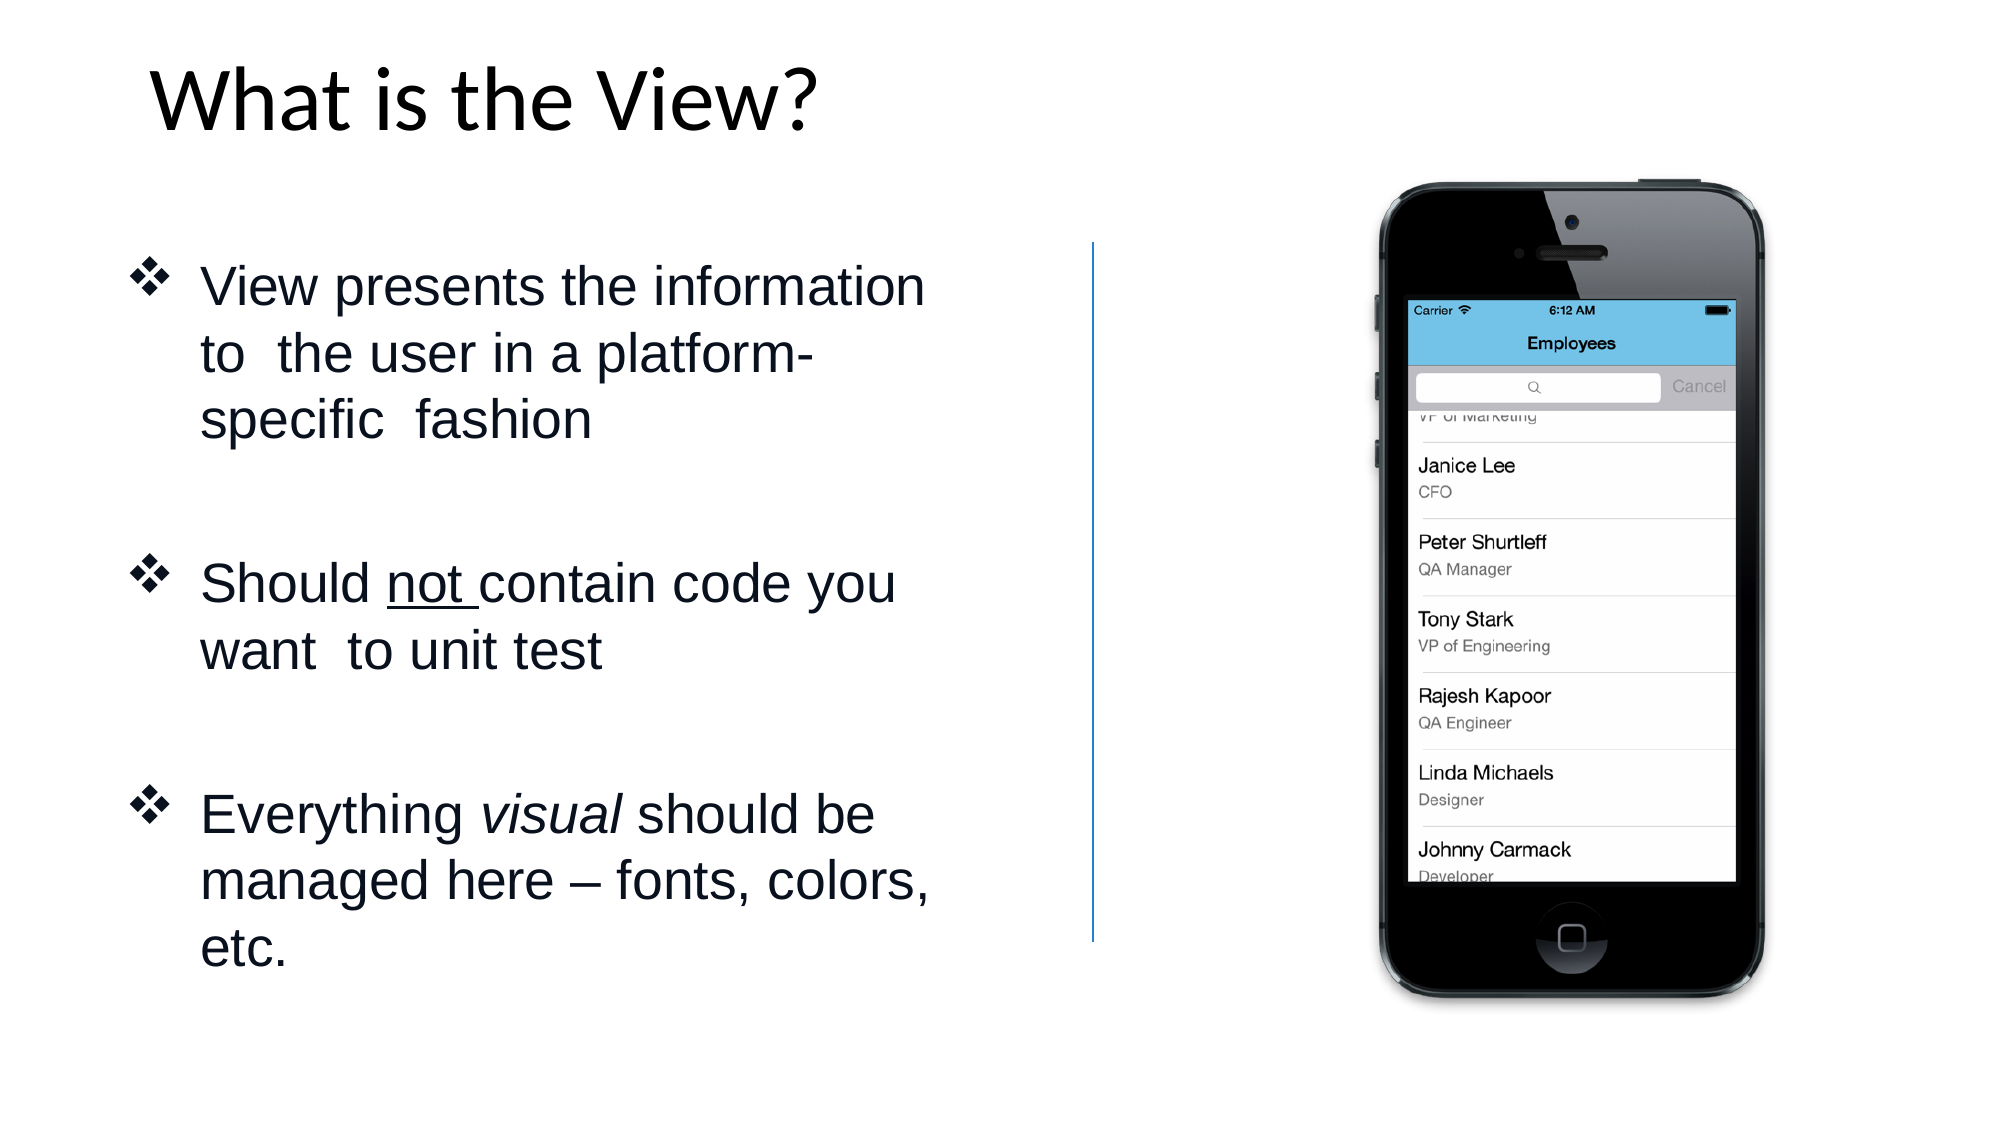

# What is the View?

View presents the information to  the user in a platform-specific  fashion

Should not contain code you want  to unit test

Everything visual should be  managed here – fonts, colors, etc.